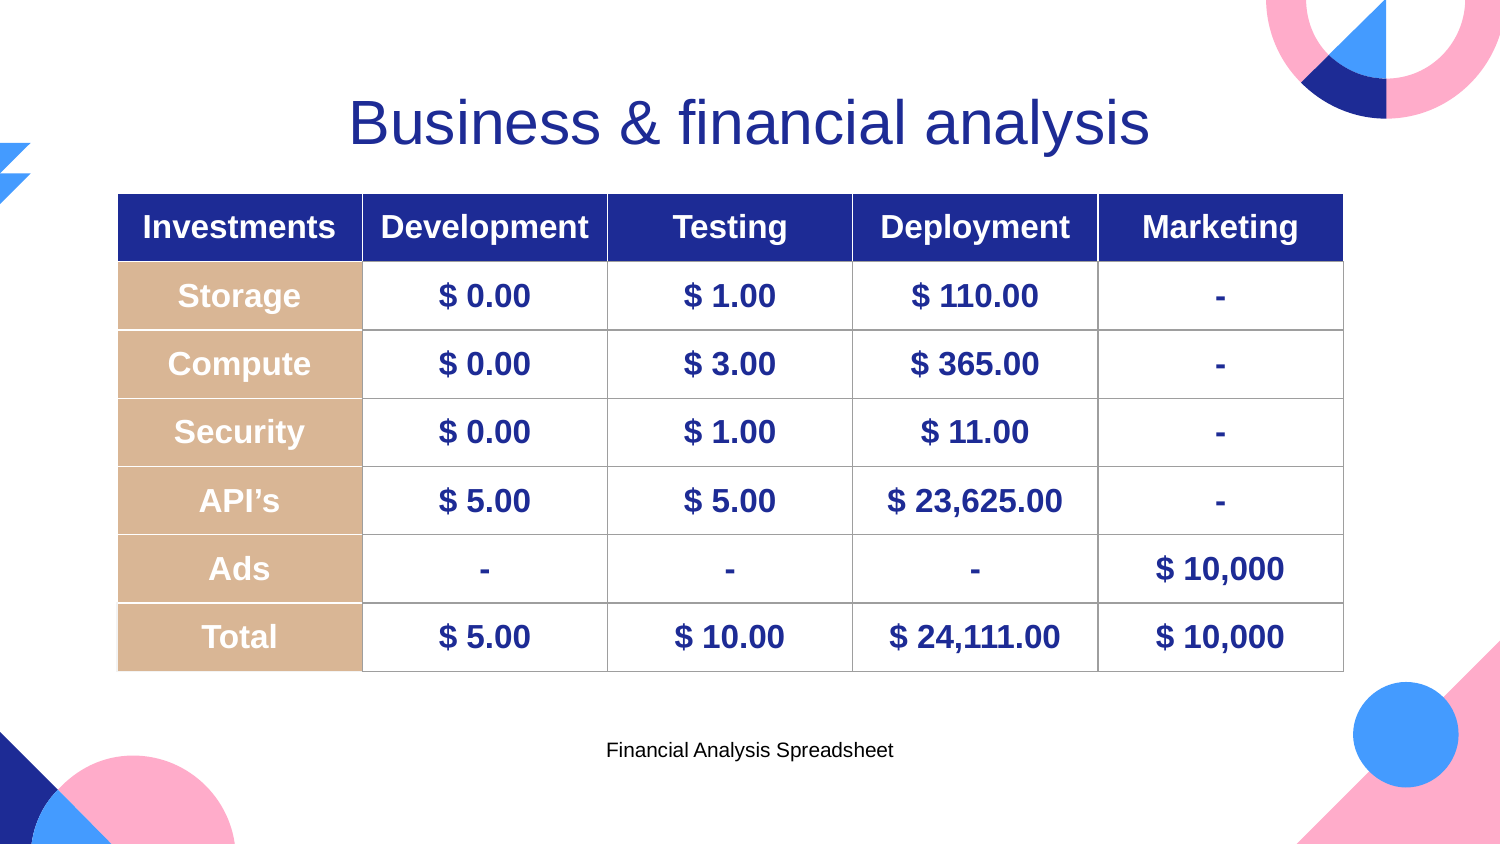

# Business & financial analysis
| Investments | Development | Testing | Deployment | Marketing |
| --- | --- | --- | --- | --- |
| Storage | $ 0.00 | $ 1.00 | $ 110.00 | - |
| Compute | $ 0.00 | $ 3.00 | $ 365.00 | - |
| Security | $ 0.00 | $ 1.00 | $ 11.00 | - |
| API’s | $ 5.00 | $ 5.00 | $ 23,625.00 | - |
| Ads | - | - | - | $ 10,000 |
| Total | $ 5.00 | $ 10.00 | $ 24,111.00 | $ 10,000 |

Financial Analysis Spreadsheet